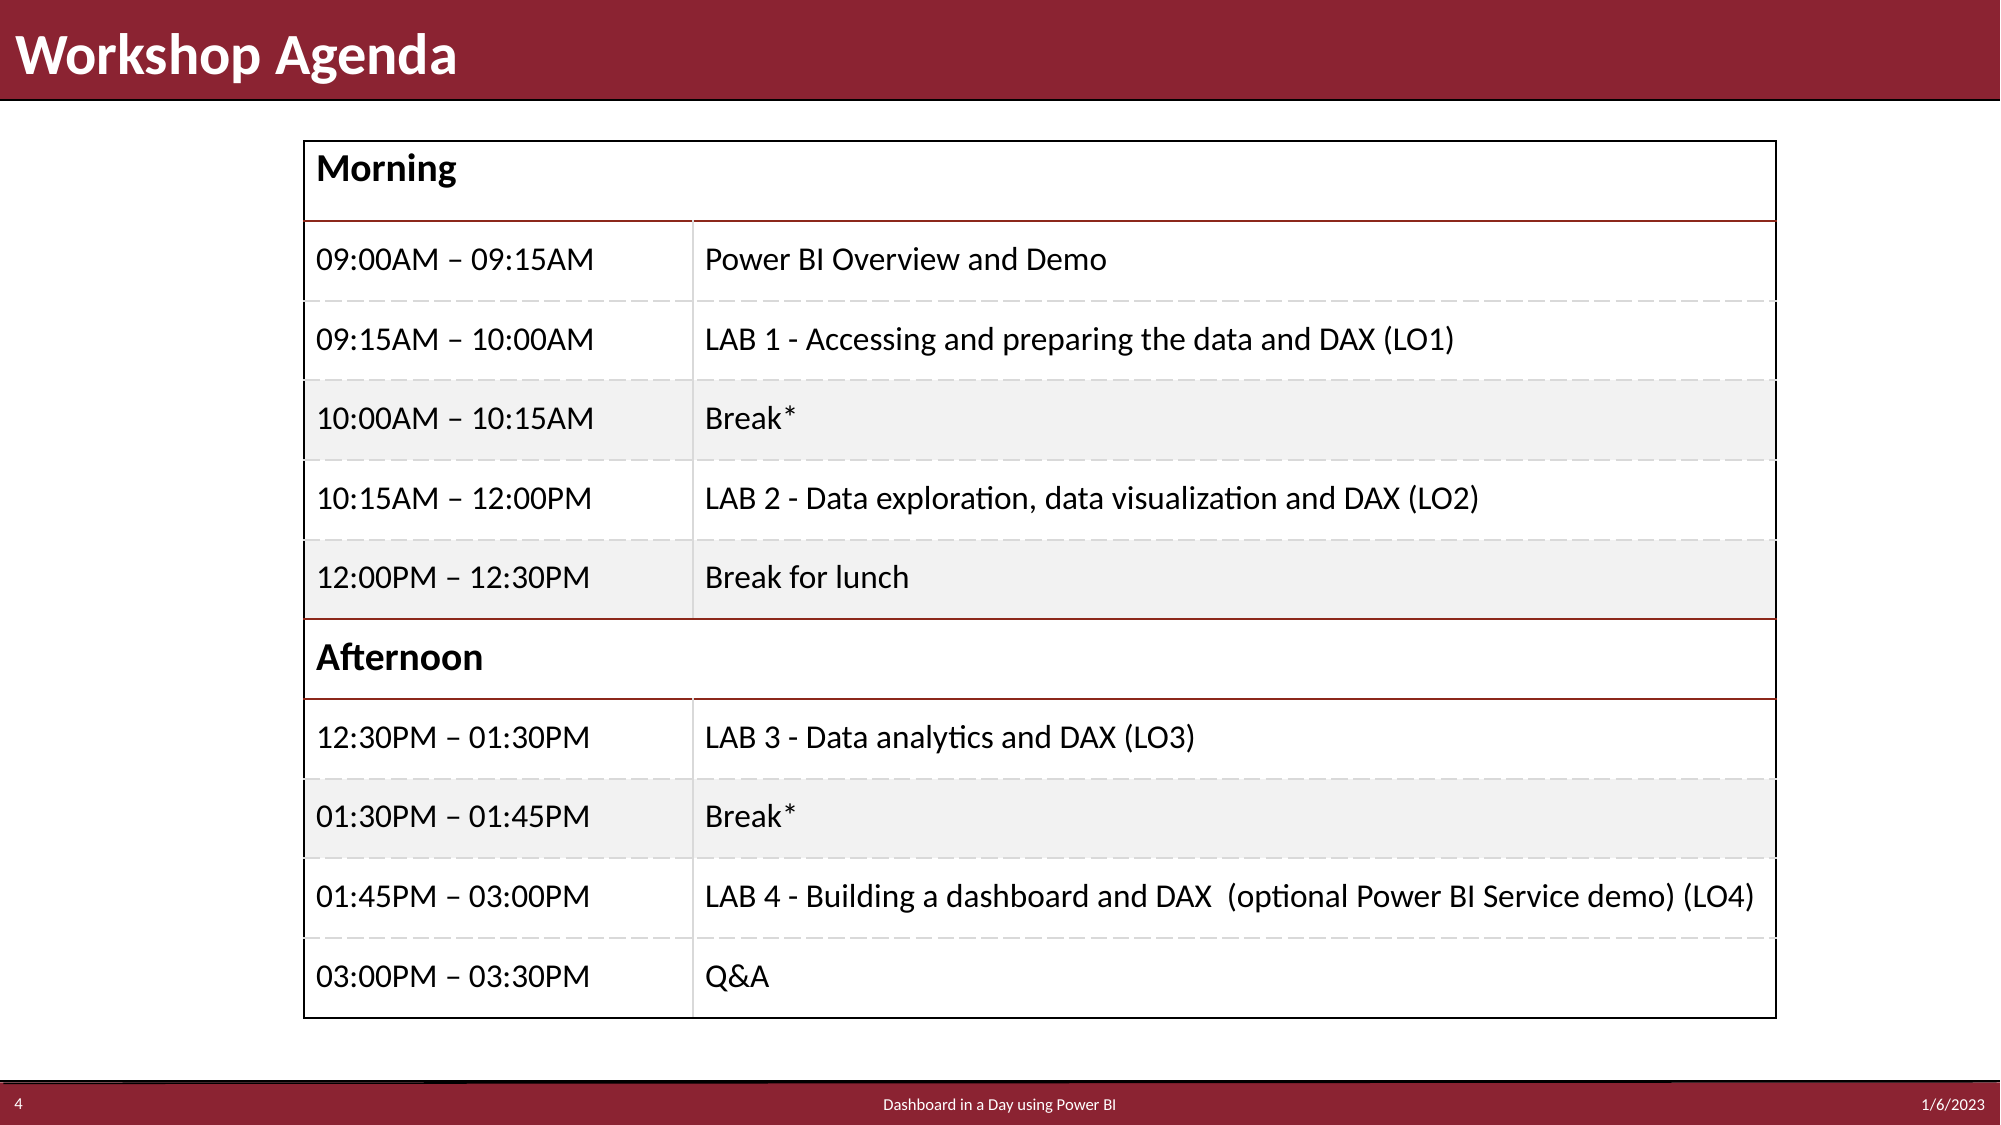

# Workshop Agenda
| Morning |  |
| --- | --- |
| 09:00AM – 09:15AM | Power BI Overview and Demo |
| 09:15AM – 10:00AM | LAB 1 - Accessing and preparing the data and DAX (LO1) |
| 10:00AM – 10:15AM | Break\* |
| 10:15AM – 12:00PM | LAB 2 - Data exploration, data visualization and DAX (LO2) |
| 12:00PM – 12:30PM | Break for lunch |
| Afternoon |  |
| 12:30PM – 01:30PM | LAB 3 - Data analytics and DAX (LO3) |
| 01:30PM – 01:45PM | Break\* |
| 01:45PM – 03:00PM | LAB 4 - Building a dashboard and DAX (optional Power BI Service demo) (LO4) |
| 03:00PM – 03:30PM | Q&A |
1/6/2023
4